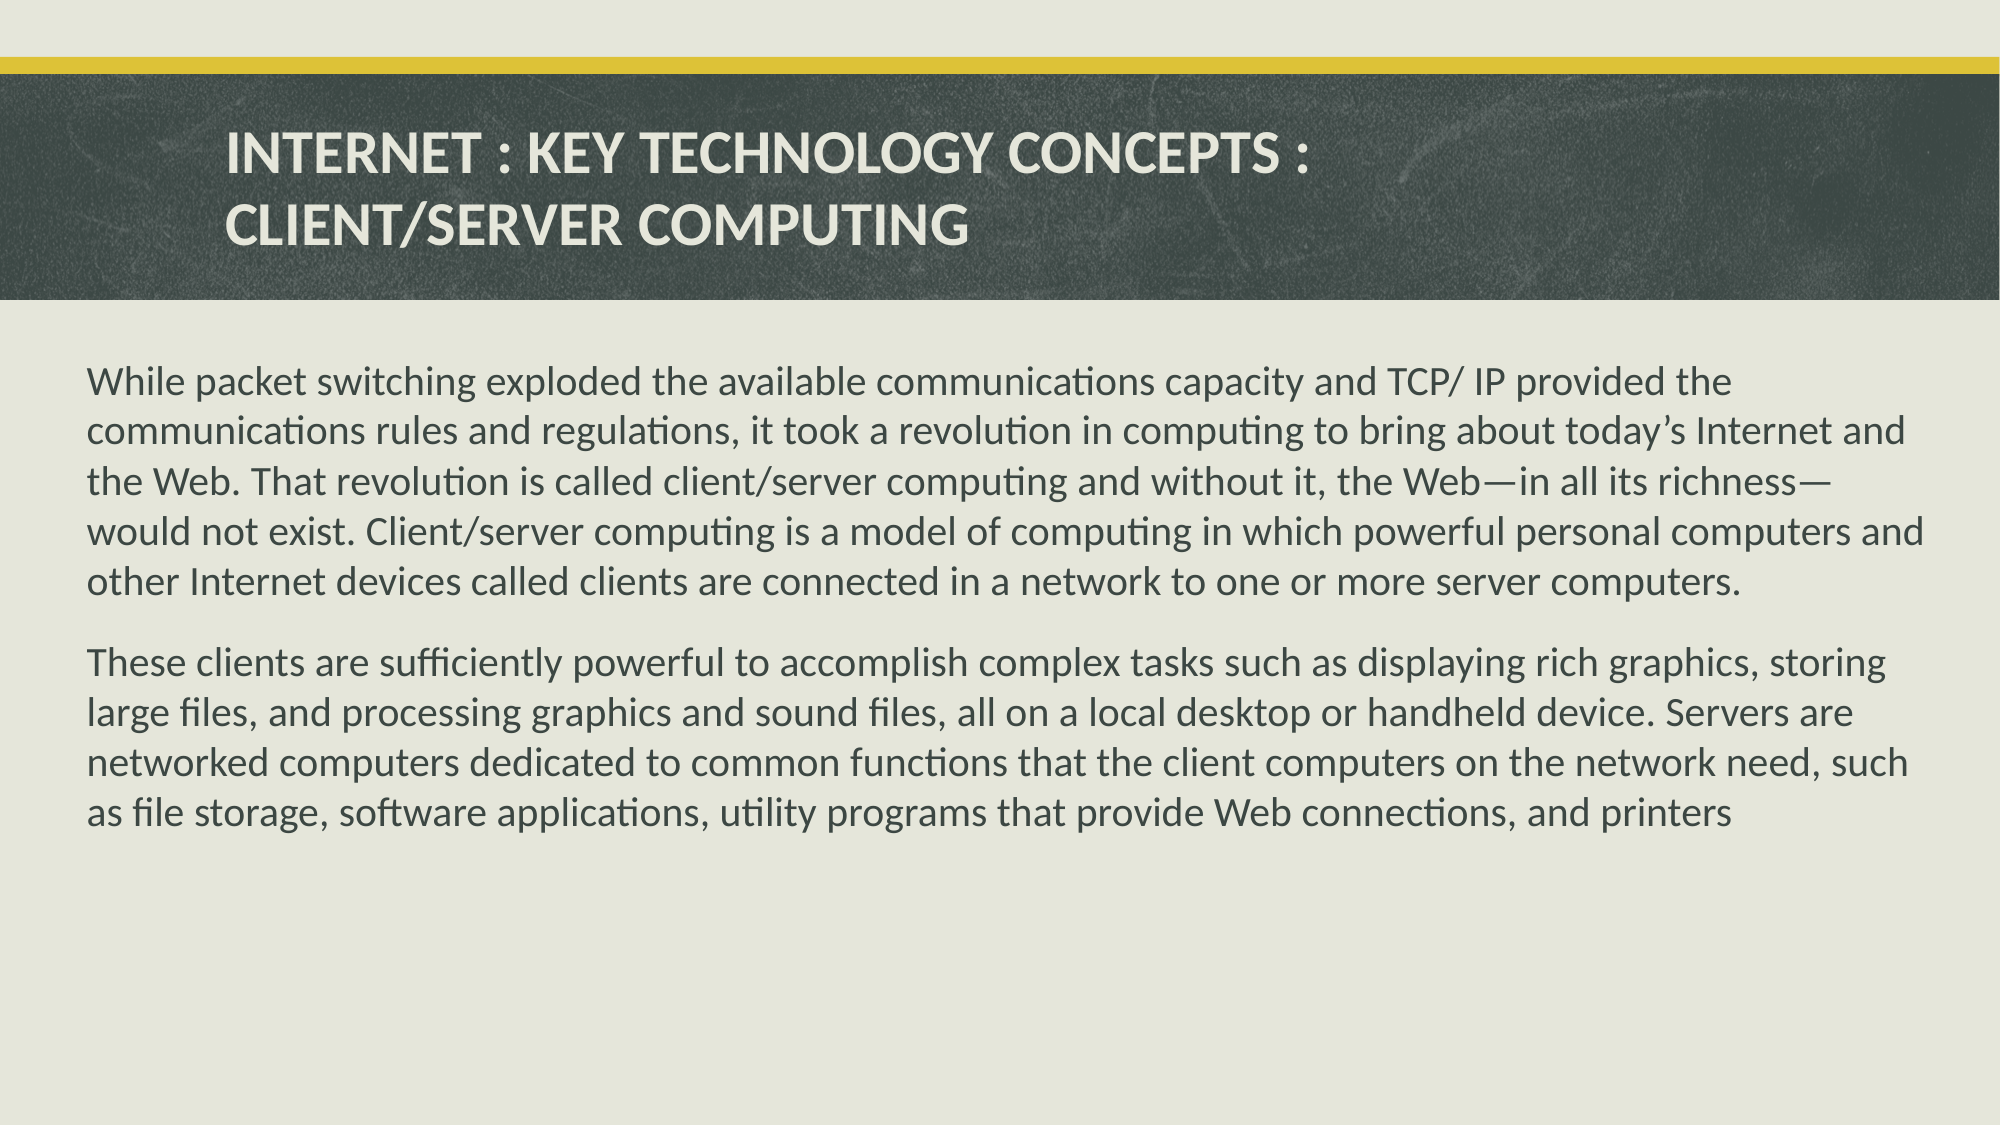

# INTERNET : KEY TECHNOLOGY CONCEPTS : CLIENT/SERVER COMPUTING
While packet switching exploded the available communications capacity and TCP/ IP provided the communications rules and regulations, it took a revolution in computing to bring about today’s Internet and the Web. That revolution is called client/server computing and without it, the Web—in all its richness—would not exist. Client/server computing is a model of computing in which powerful personal computers and other Internet devices called clients are connected in a network to one or more server computers.
These clients are sufficiently powerful to accomplish complex tasks such as displaying rich graphics, storing large files, and processing graphics and sound files, all on a local desktop or handheld device. Servers are networked computers dedicated to common functions that the client computers on the network need, such as file storage, software applications, utility programs that provide Web connections, and printers